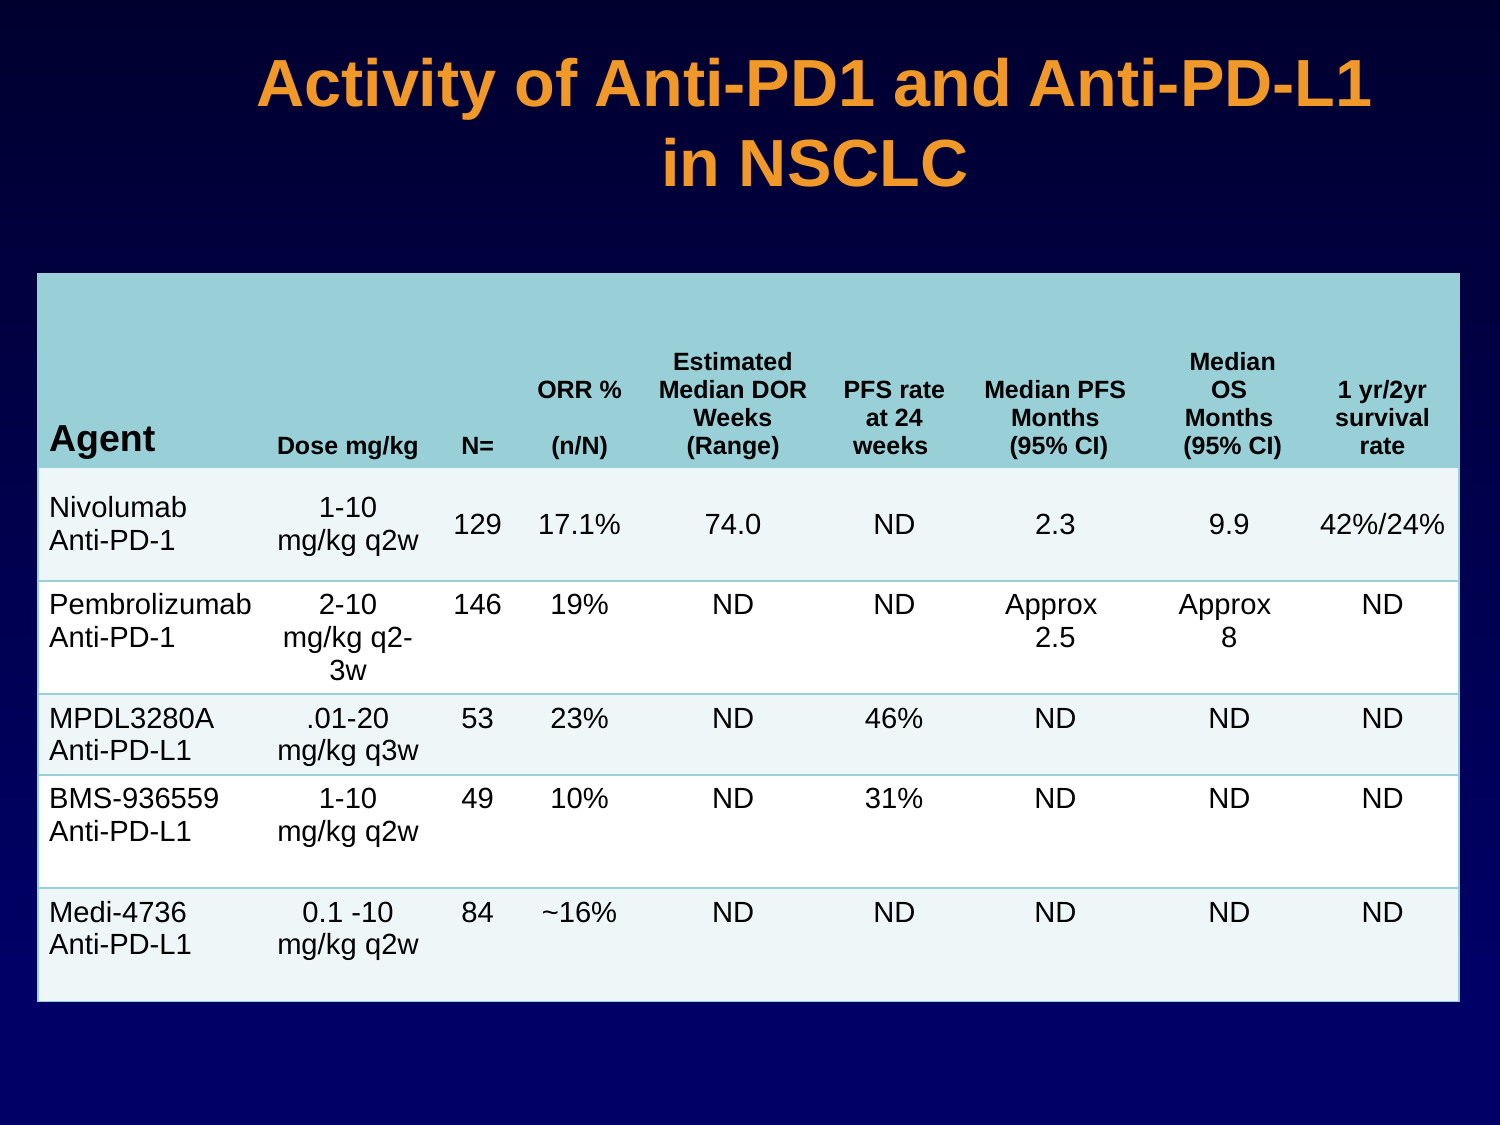

Activity of Anti-PD1 and Anti-PD-L1 in NSCLC
| Agent | Dose mg/kg | N= | ORR % (n/N) | Estimated Median DOR Weeks (Range) | PFS rate at 24 weeks | Median PFS Months (95% CI) | Median OS Months (95% CI) | 1 yr/2yr survival rate |
| --- | --- | --- | --- | --- | --- | --- | --- | --- |
| Nivolumab Anti-PD-1 | 1-10 mg/kg q2w | 129 | 17.1% | 74.0 | ND | 2.3 | 9.9 | 42%/24% |
| Pembrolizumab Anti-PD-1 | 2-10 mg/kg q2-3w | 146 | 19% | ND | ND | Approx 2.5 | Approx 8 | ND |
| MPDL3280A Anti-PD-L1 | .01-20 mg/kg q3w | 53 | 23% | ND | 46% | ND | ND | ND |
| BMS-936559 Anti-PD-L1 | 1-10 mg/kg q2w | 49 | 10% | ND | 31% | ND | ND | ND |
| Medi-4736 Anti-PD-L1 | 0.1 -10 mg/kg q2w | 84 | ~16% | ND | ND | ND | ND | ND |